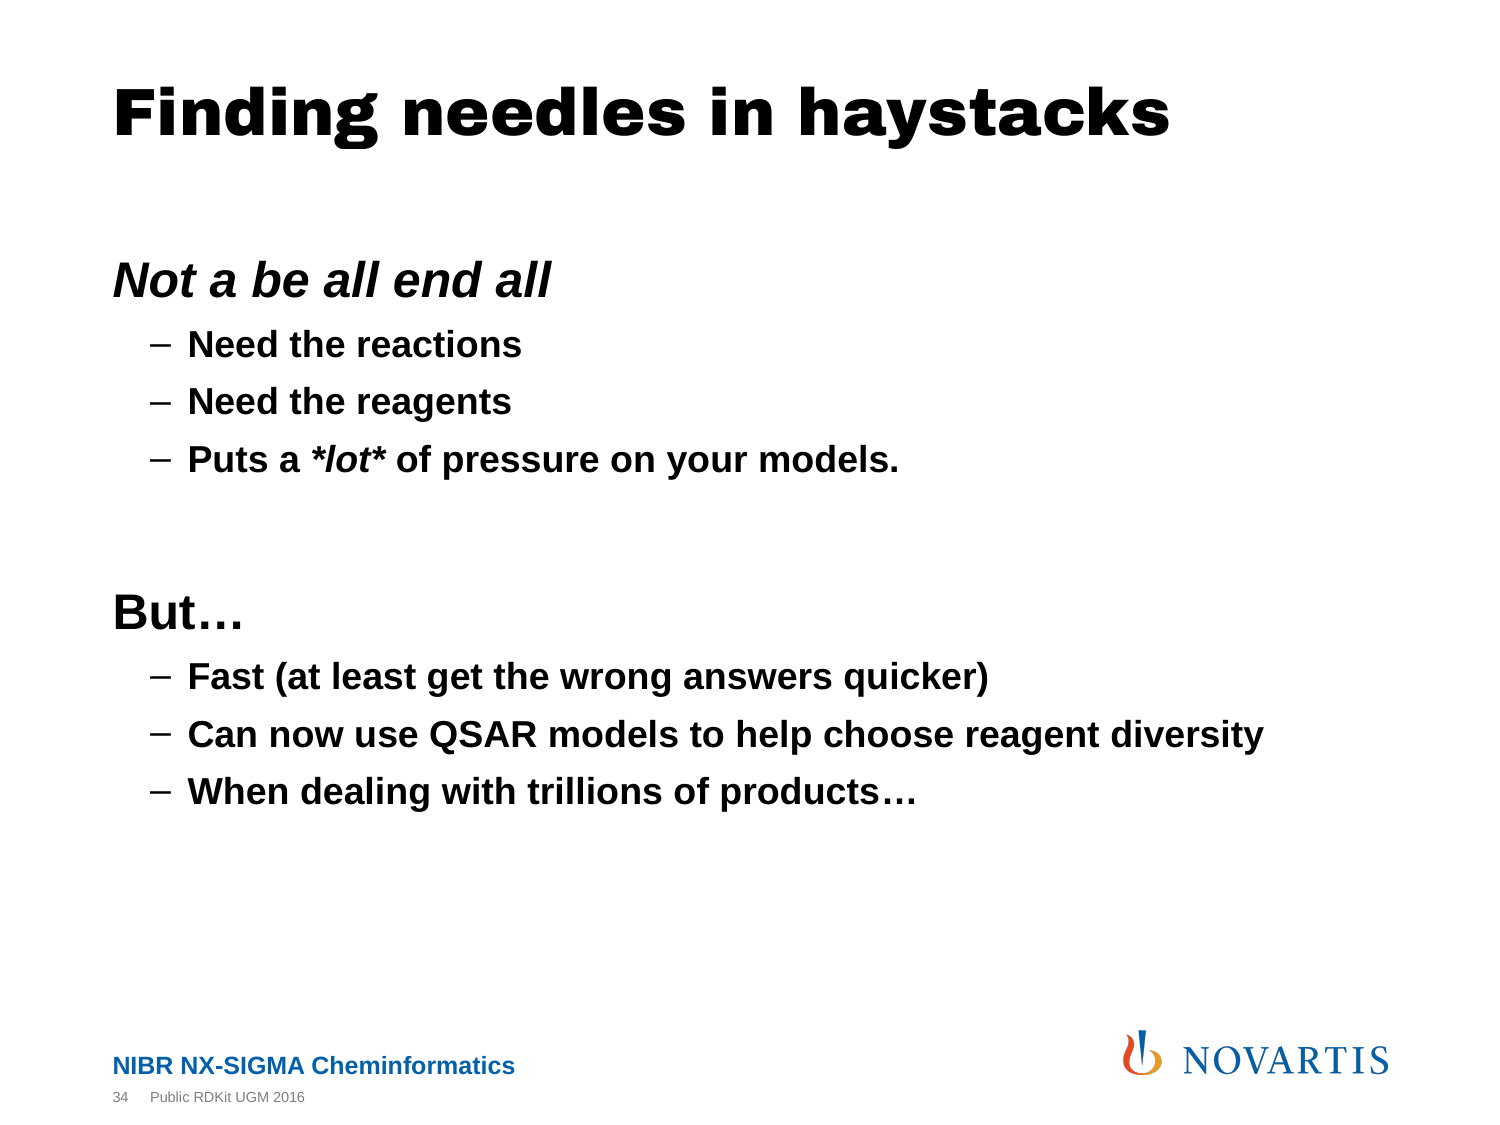

# Finding needles in haystacks
Not a be all end all
Need the reactions
Need the reagents
Puts a *lot* of pressure on your models.

But…
Fast (at least get the wrong answers quicker)
Can now use QSAR models to help choose reagent diversity
When dealing with trillions of products…

34
Public RDKit UGM 2016